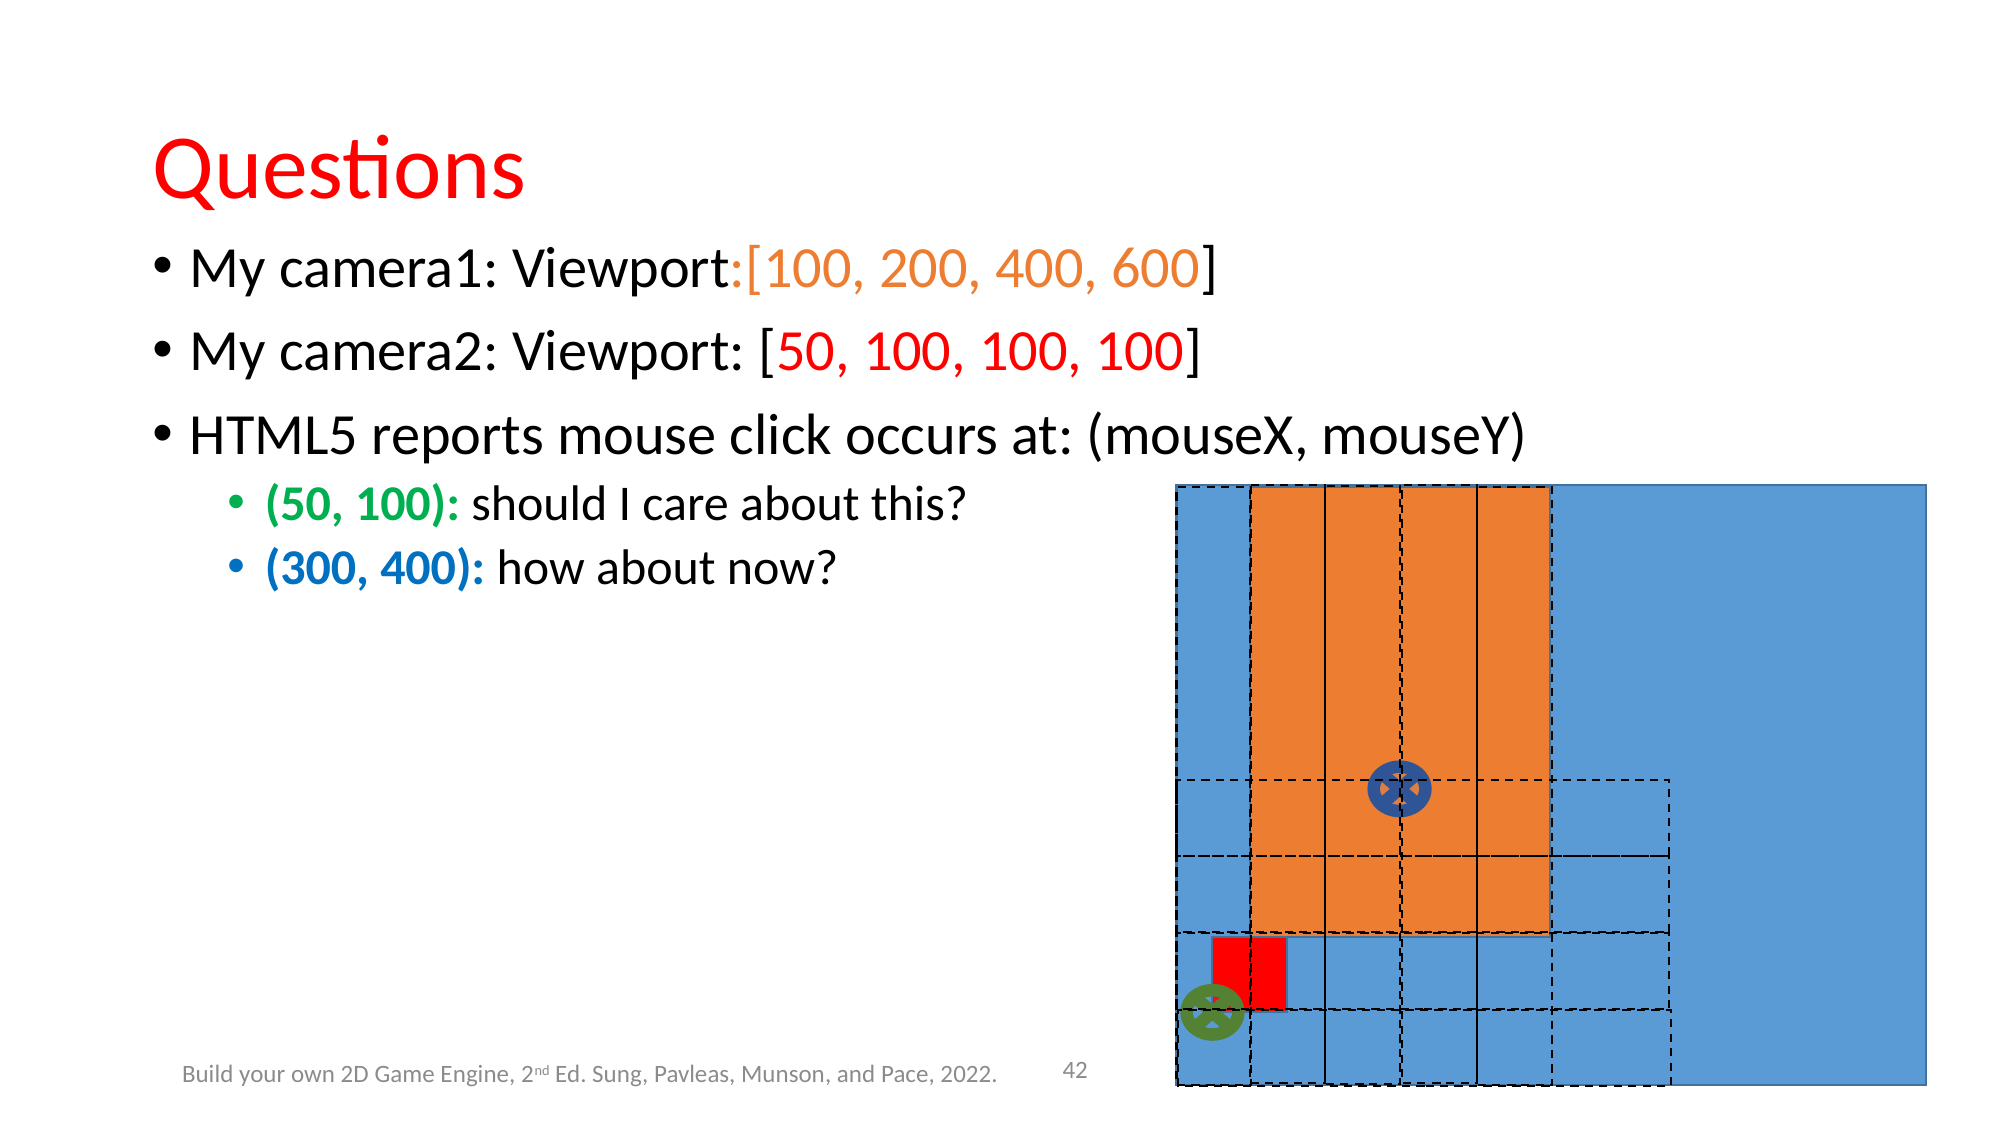

# Questions
My camera1: Viewport:[100, 200, 400, 600]
My camera2: Viewport: [50, 100, 100, 100]
HTML5 reports mouse click occurs at: (mouseX, mouseY)
(50, 100): should I care about this?
(300, 400): how about now?